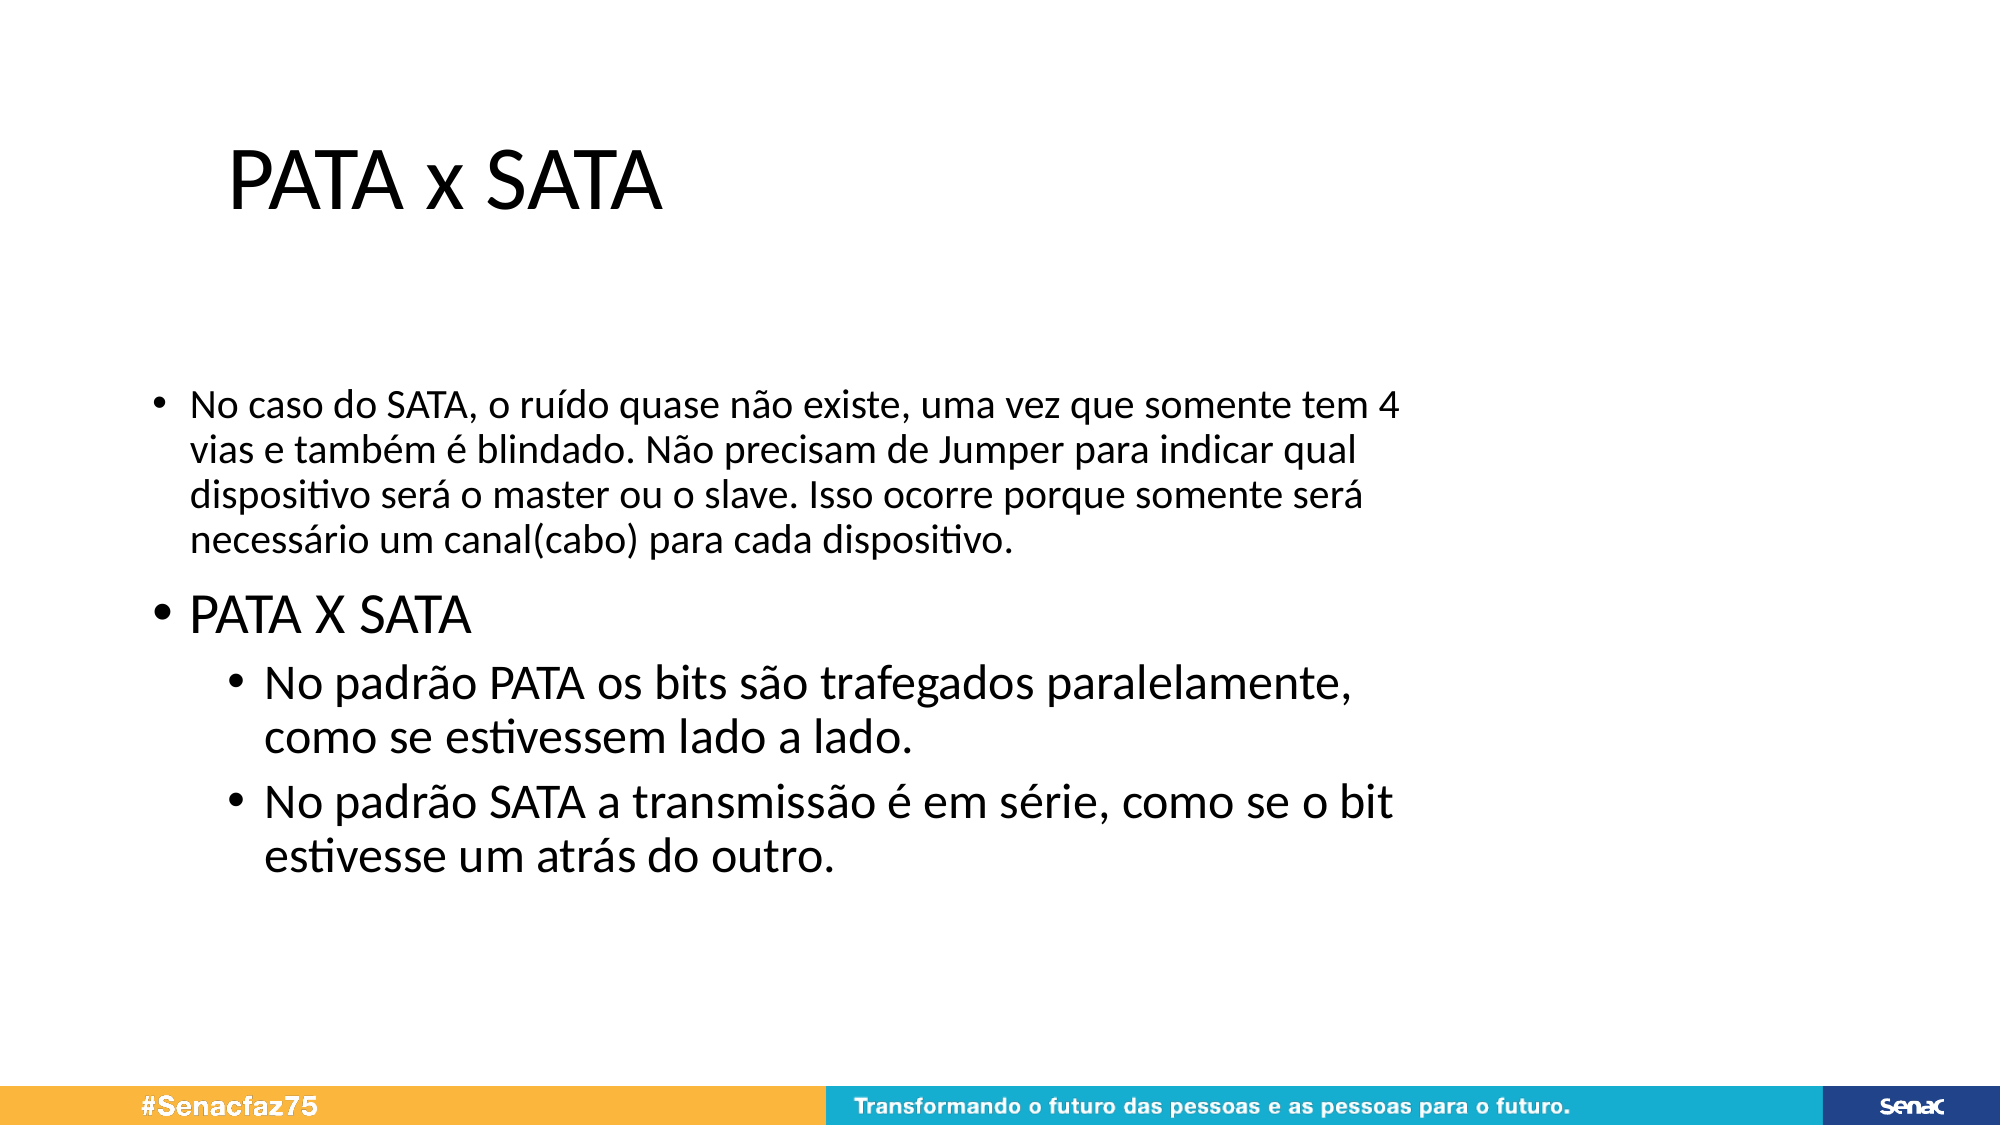

# PATA x SATA

No caso do SATA, o ruído quase não existe, uma vez que somente tem 4 vias e também é blindado. Não precisam de Jumper para indicar qual dispositivo será o master ou o slave. Isso ocorre porque somente será necessário um canal(cabo) para cada dispositivo.
PATA X SATA
No padrão PATA os bits são trafegados paralelamente, como se estivessem lado a lado.
No padrão SATA a transmissão é em série, como se o bit estivesse um atrás do outro.